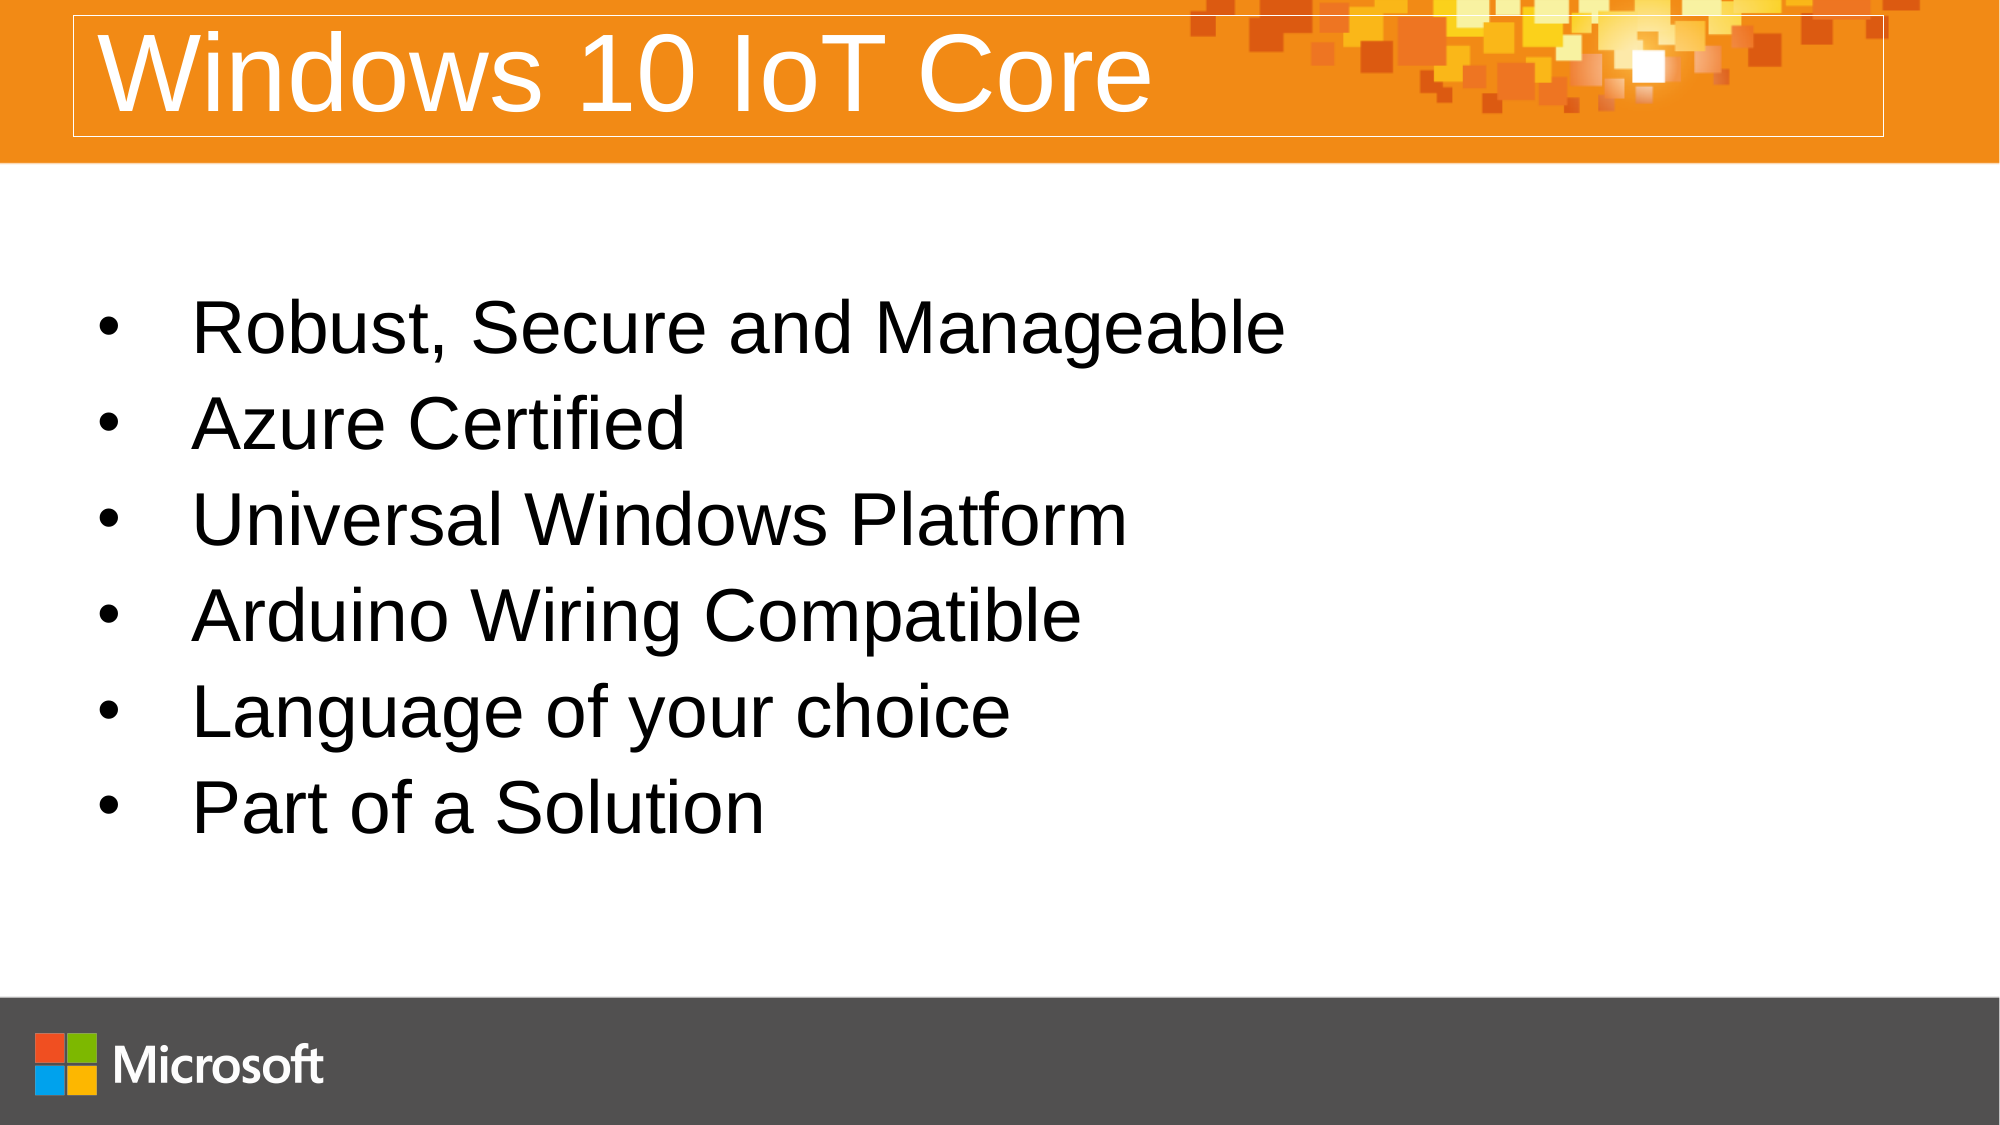

Windows 10 IoT Core

Robust, Secure and Manageable
Azure Certified
Universal Windows Platform
Arduino Wiring Compatible
Language of your choice
Part of a Solution